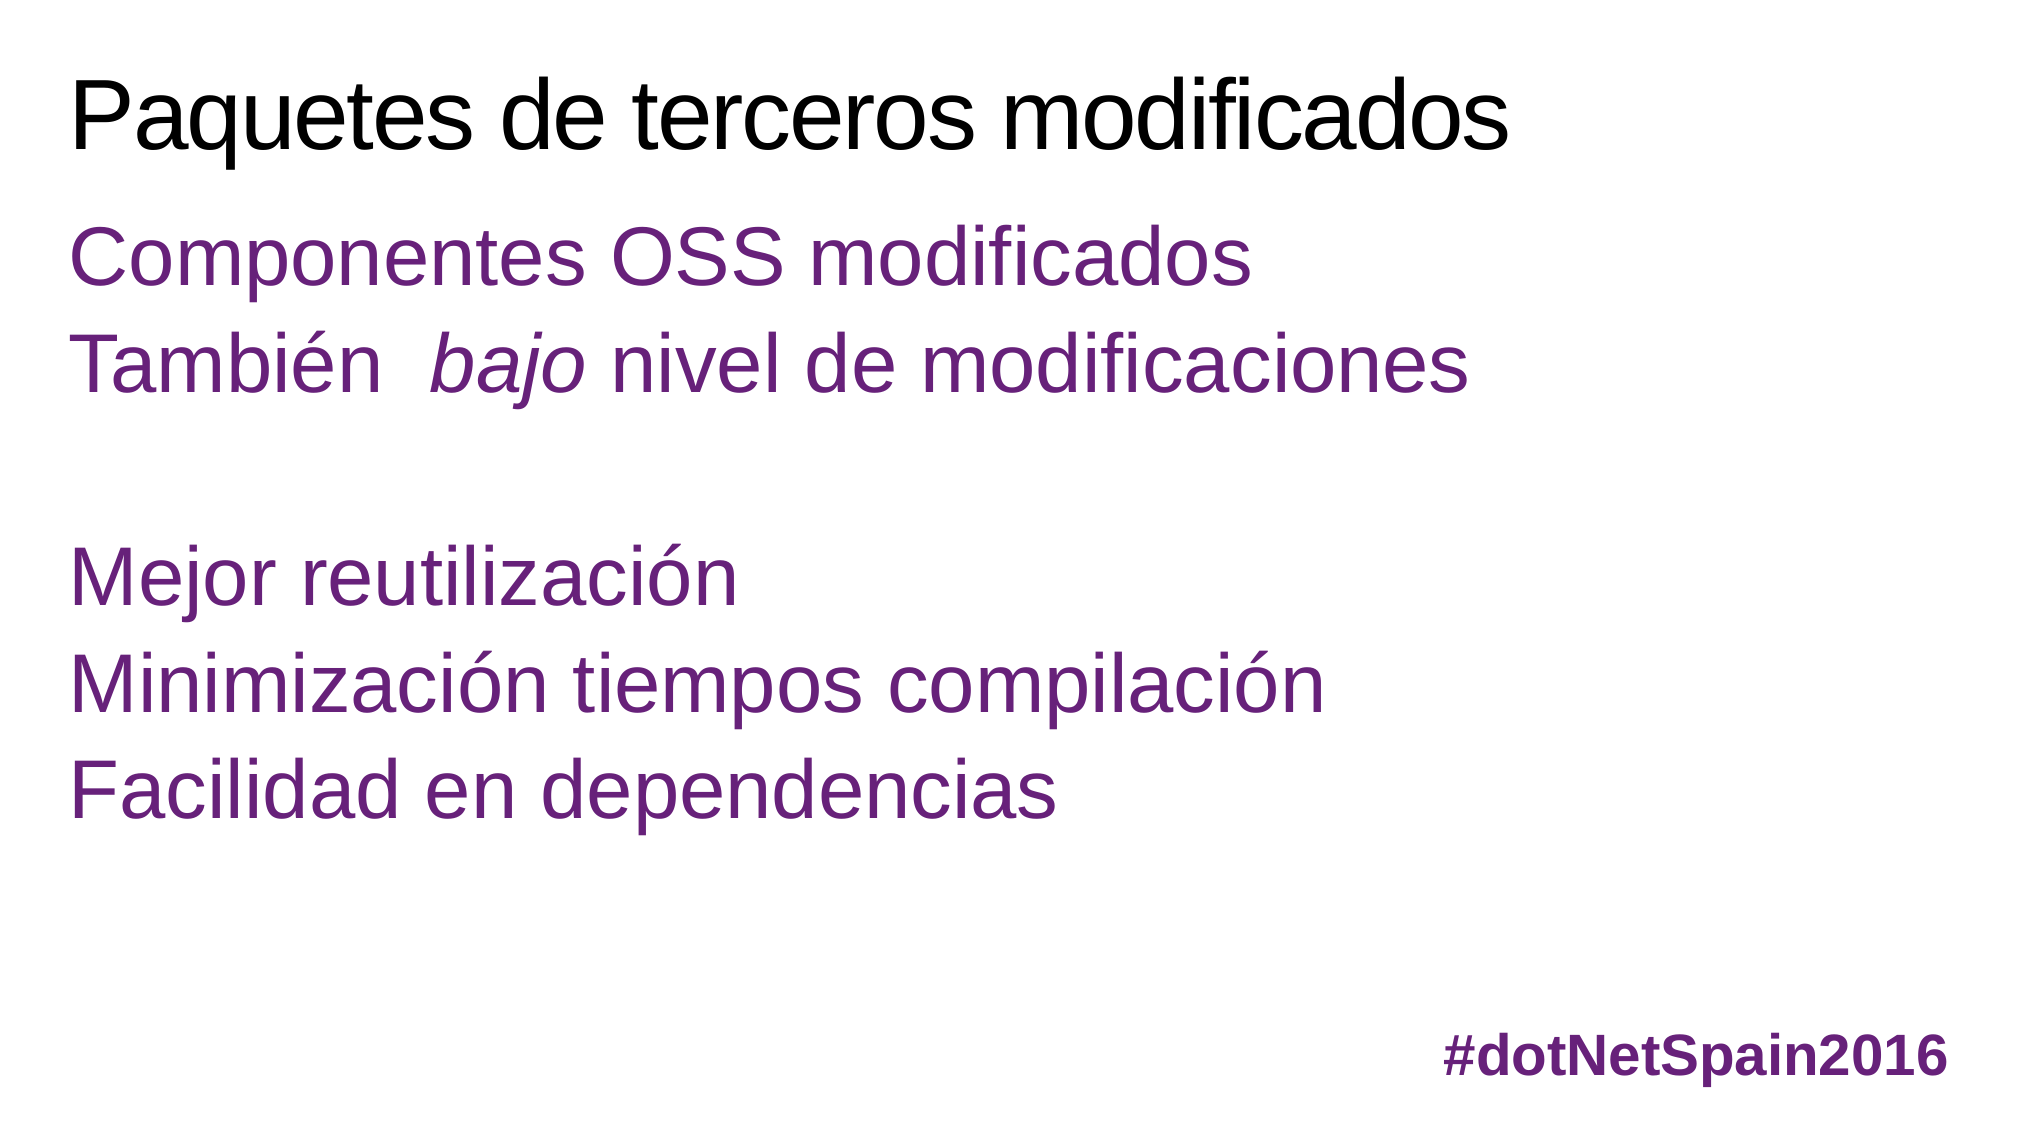

# Paquetes de terceros modificados
Componentes OSS modificados
También  bajo nivel de modificaciones

Mejor reutilización
Minimización tiempos compilación
Facilidad en dependencias